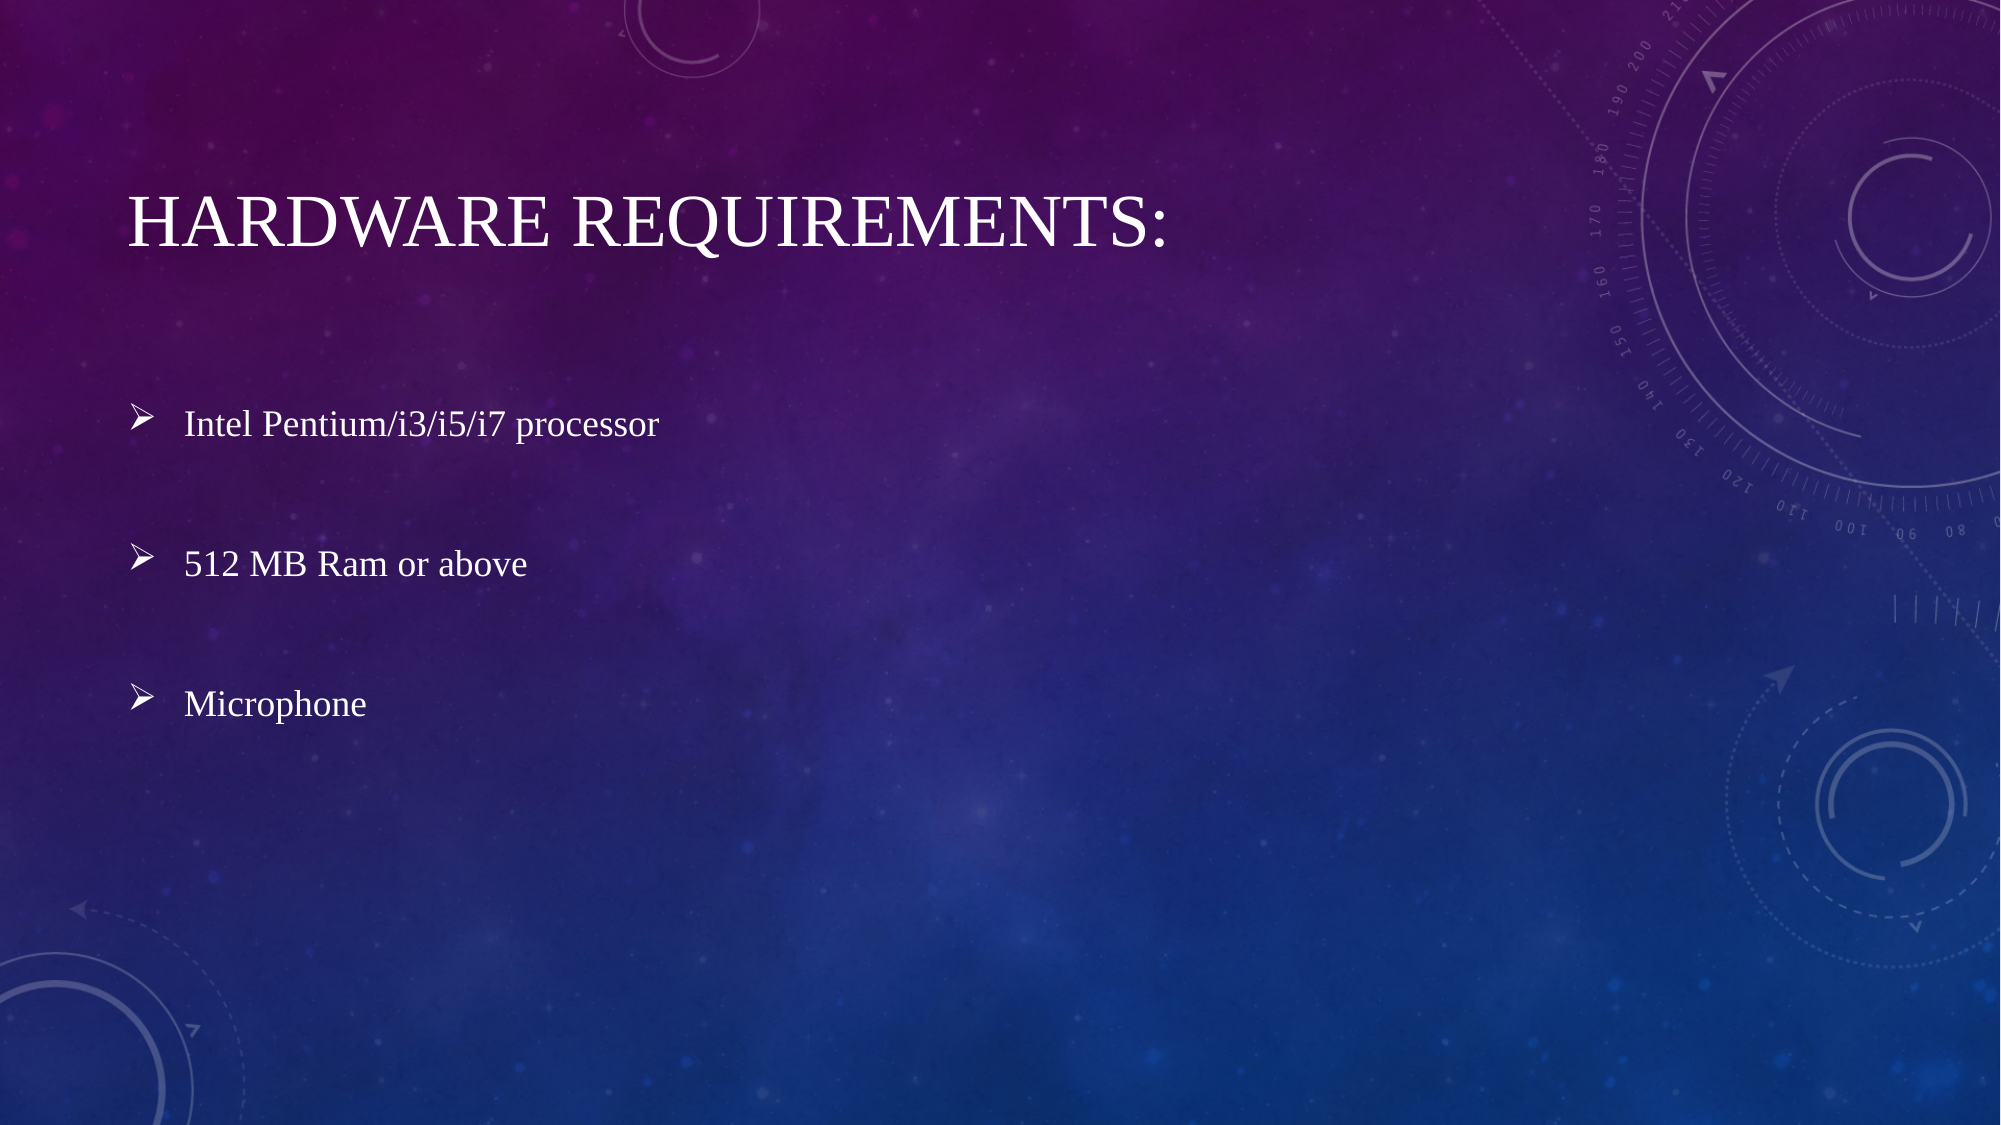

# Hardware requirements:

Intel Pentium/i3/i5/i7 processor

512 MB Ram or above

Microphone